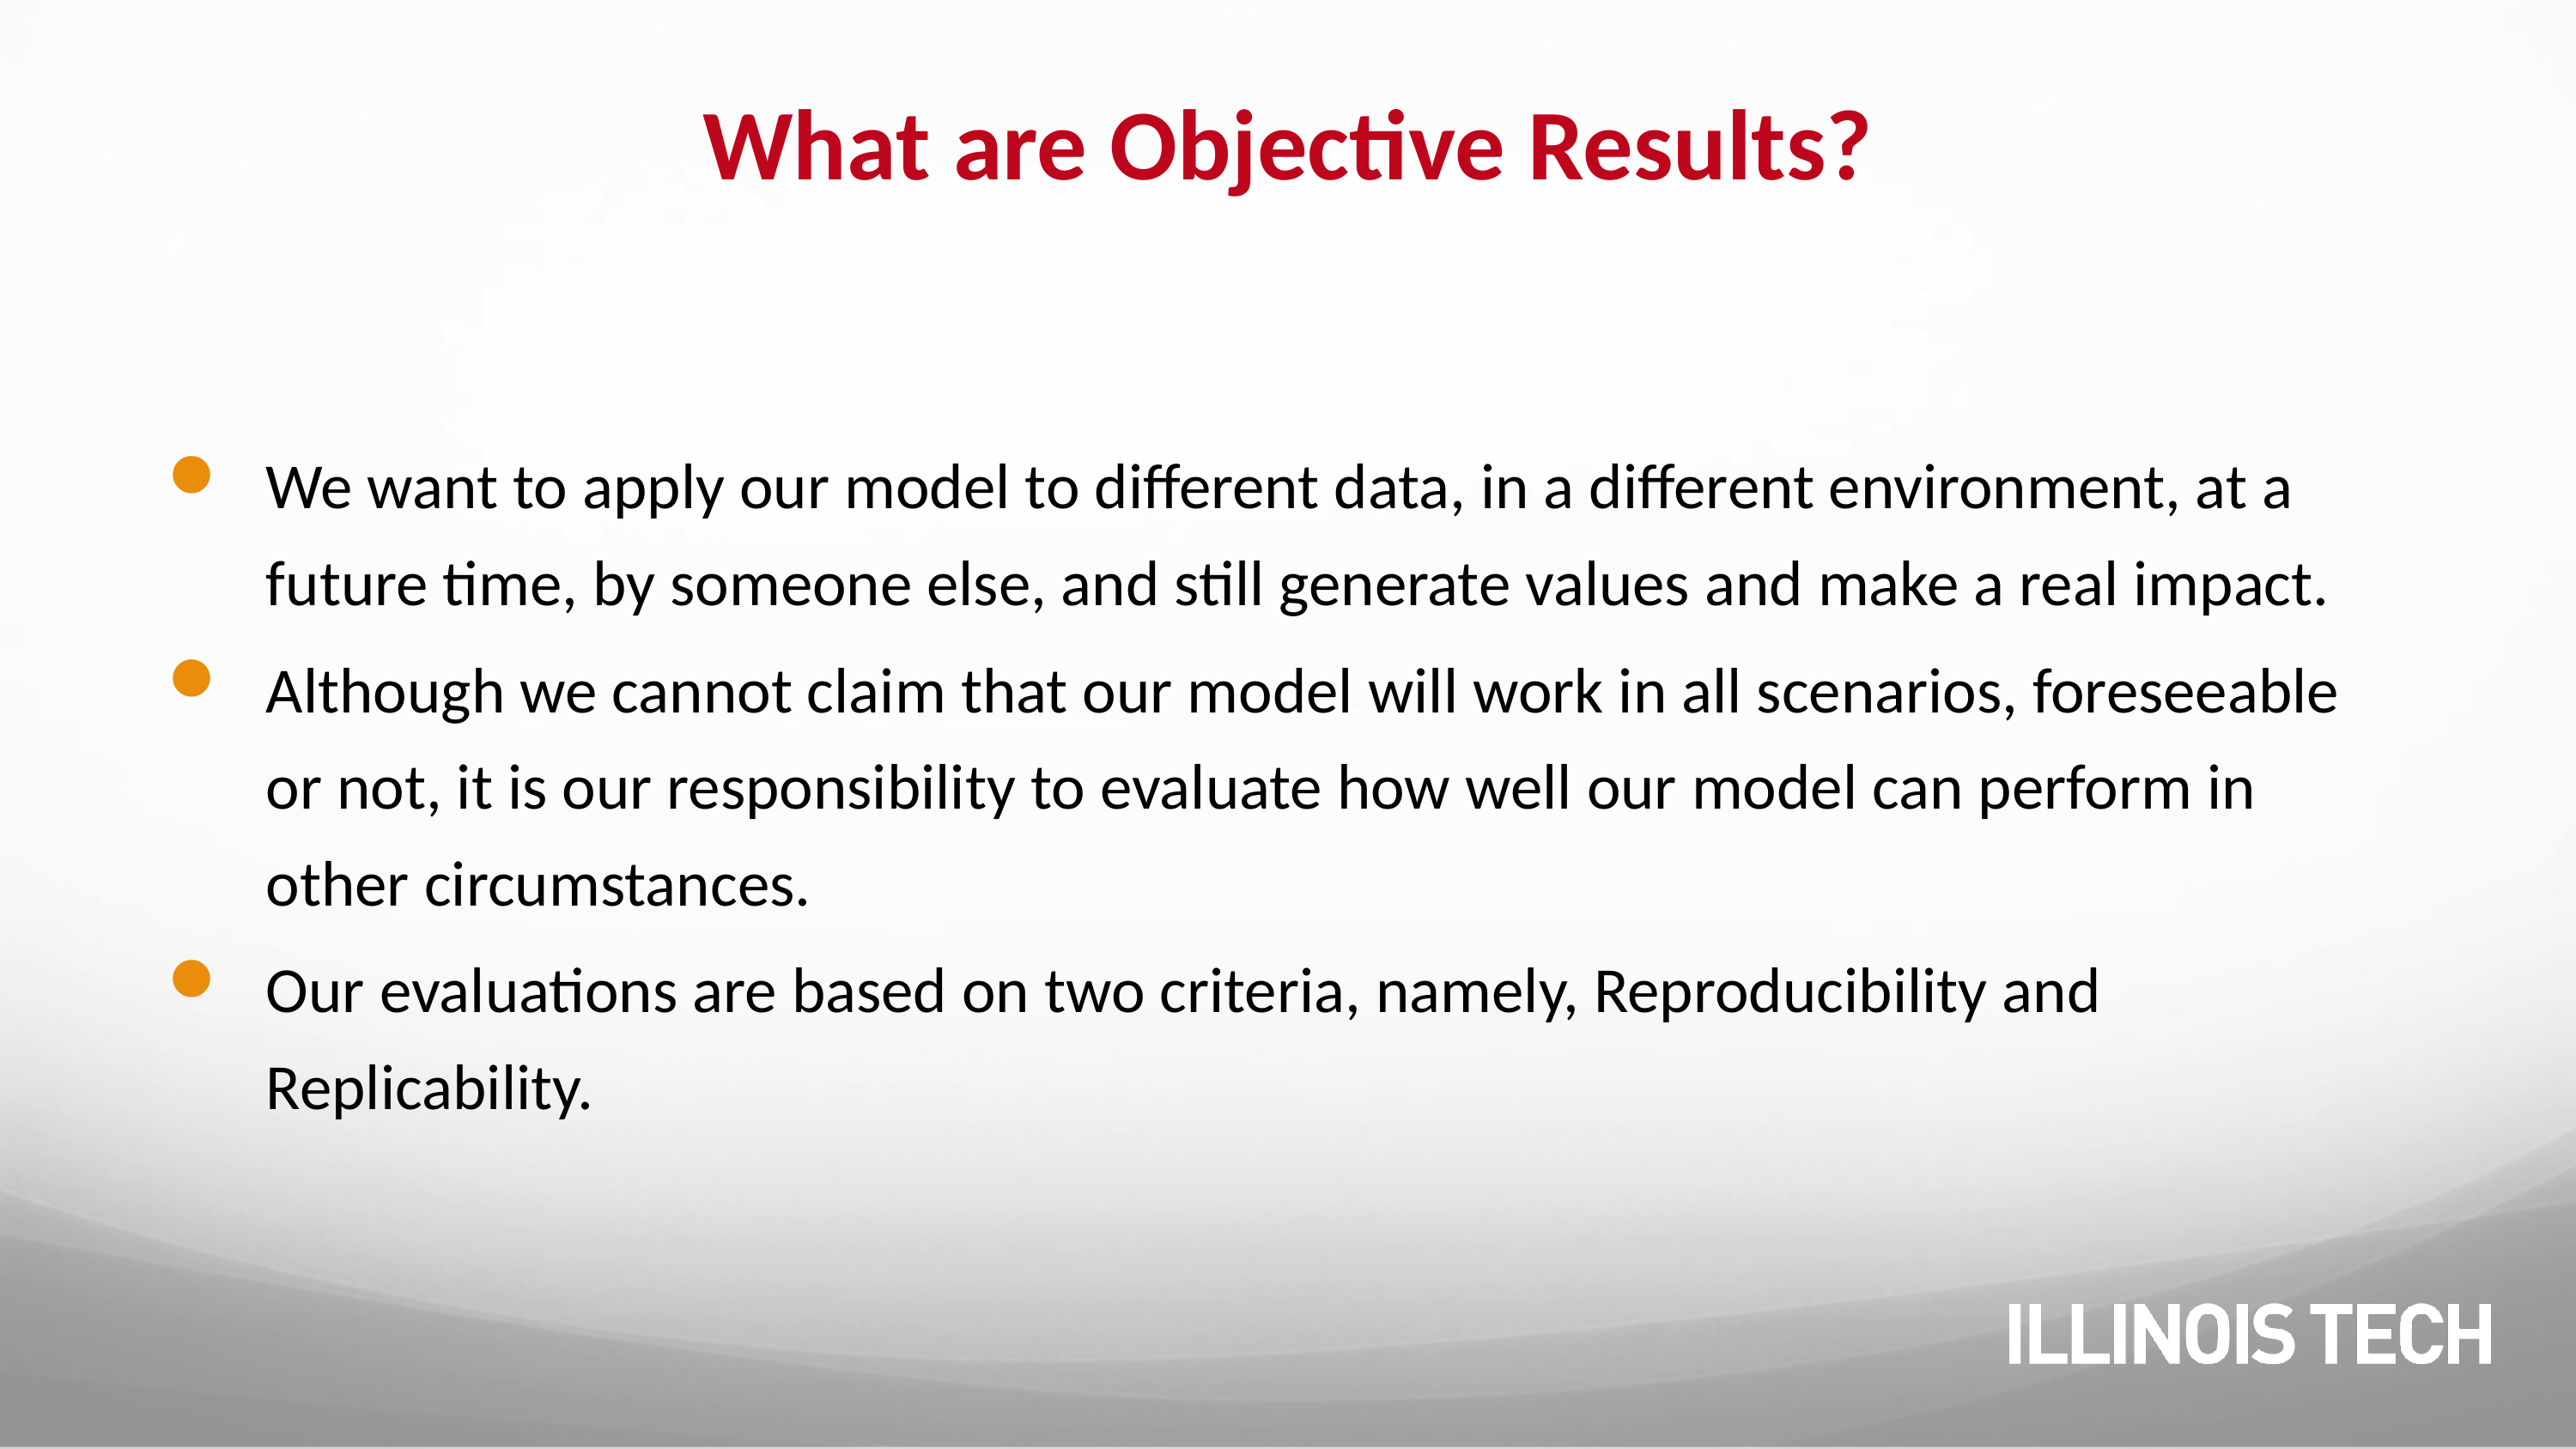

# What are Objective Results?
We want to apply our model to different data, in a different environment, at a future time, by someone else, and still generate values and make a real impact.
Although we cannot claim that our model will work in all scenarios, foreseeable or not, it is our responsibility to evaluate how well our model can perform in other circumstances.
Our evaluations are based on two criteria, namely, Reproducibility and Replicability.